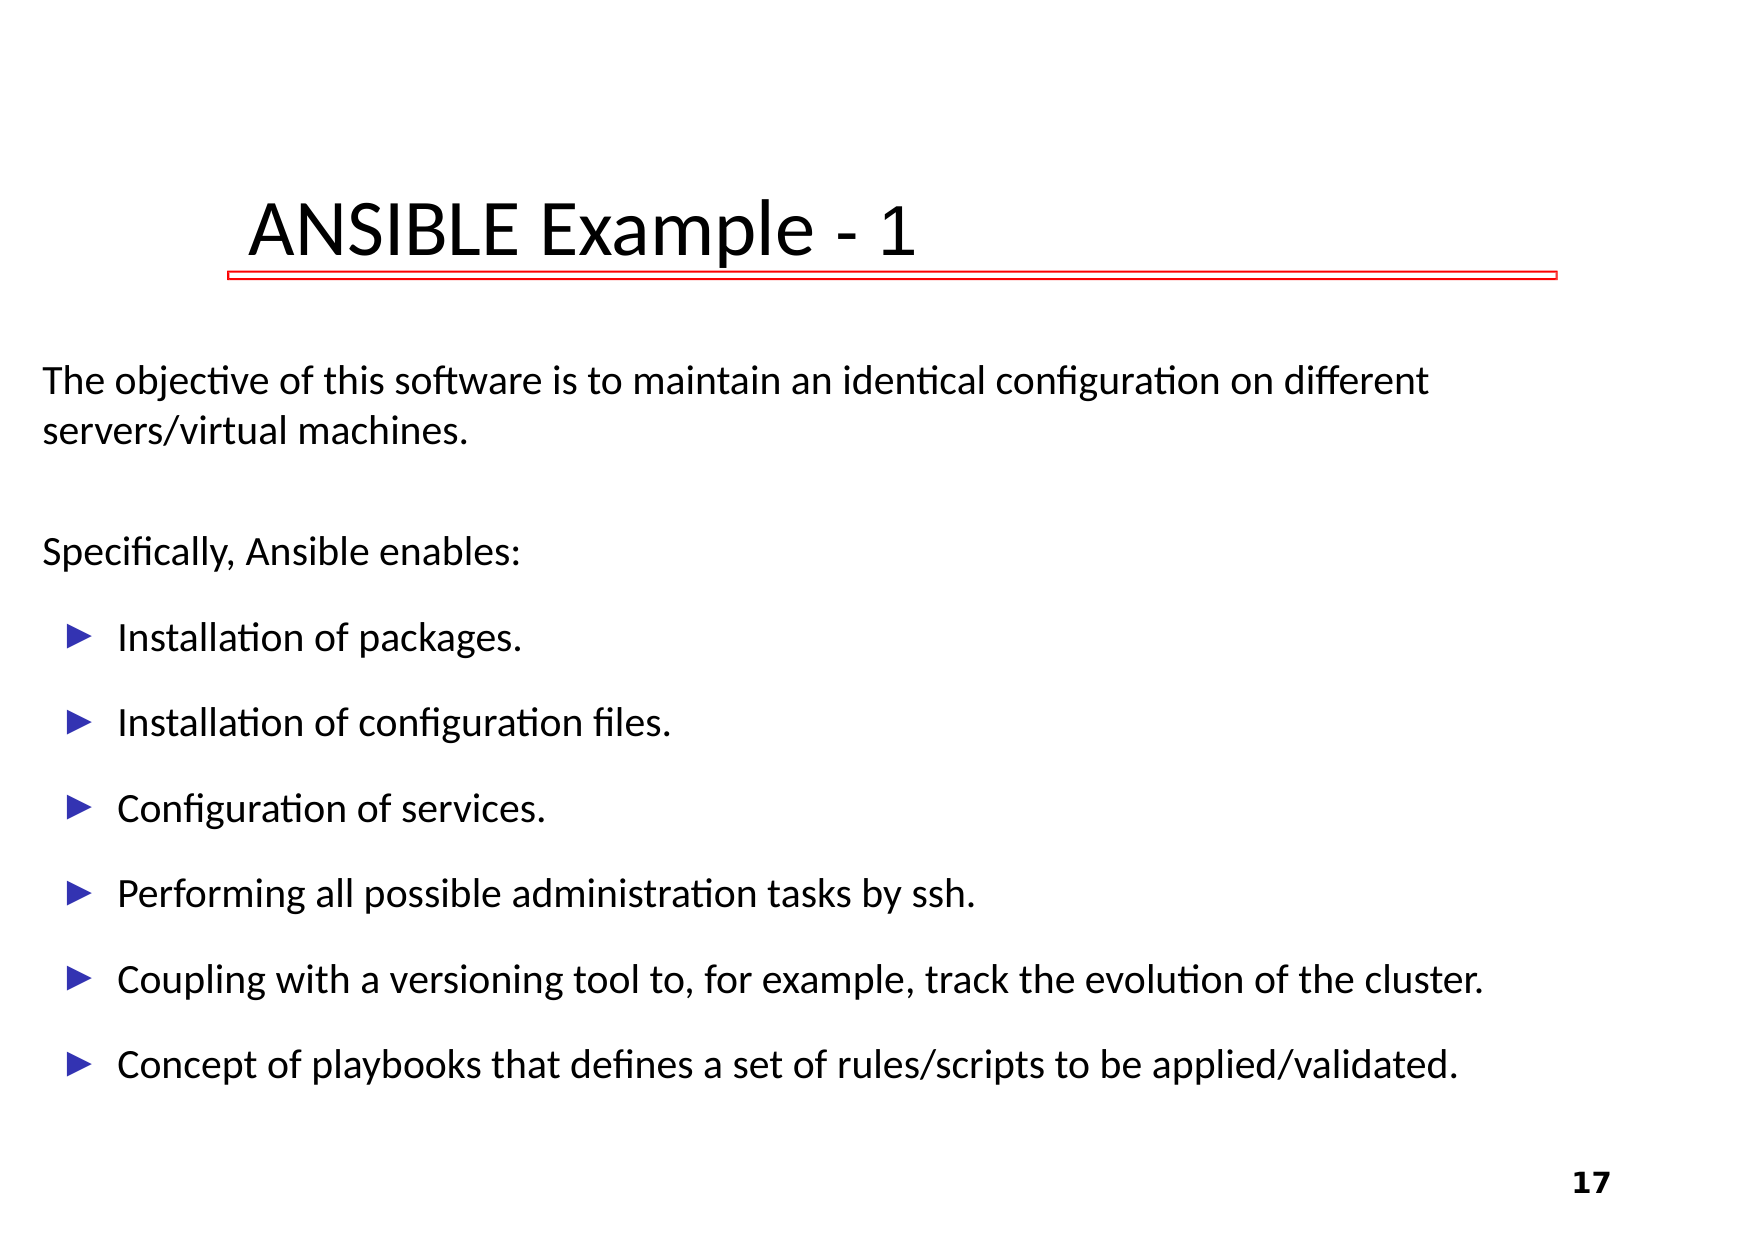

# ANSIBLE Example - 1
The objective of this software is to maintain an identical configuration on different servers/virtual machines.

Specifically, Ansible enables:
Installation of packages.
Installation of configuration files.
Configuration of services.
Performing all possible administration tasks by ssh.
Coupling with a versioning tool to, for example, track the evolution of the cluster.
Concept of playbooks that defines a set of rules/scripts to be applied/validated.

17